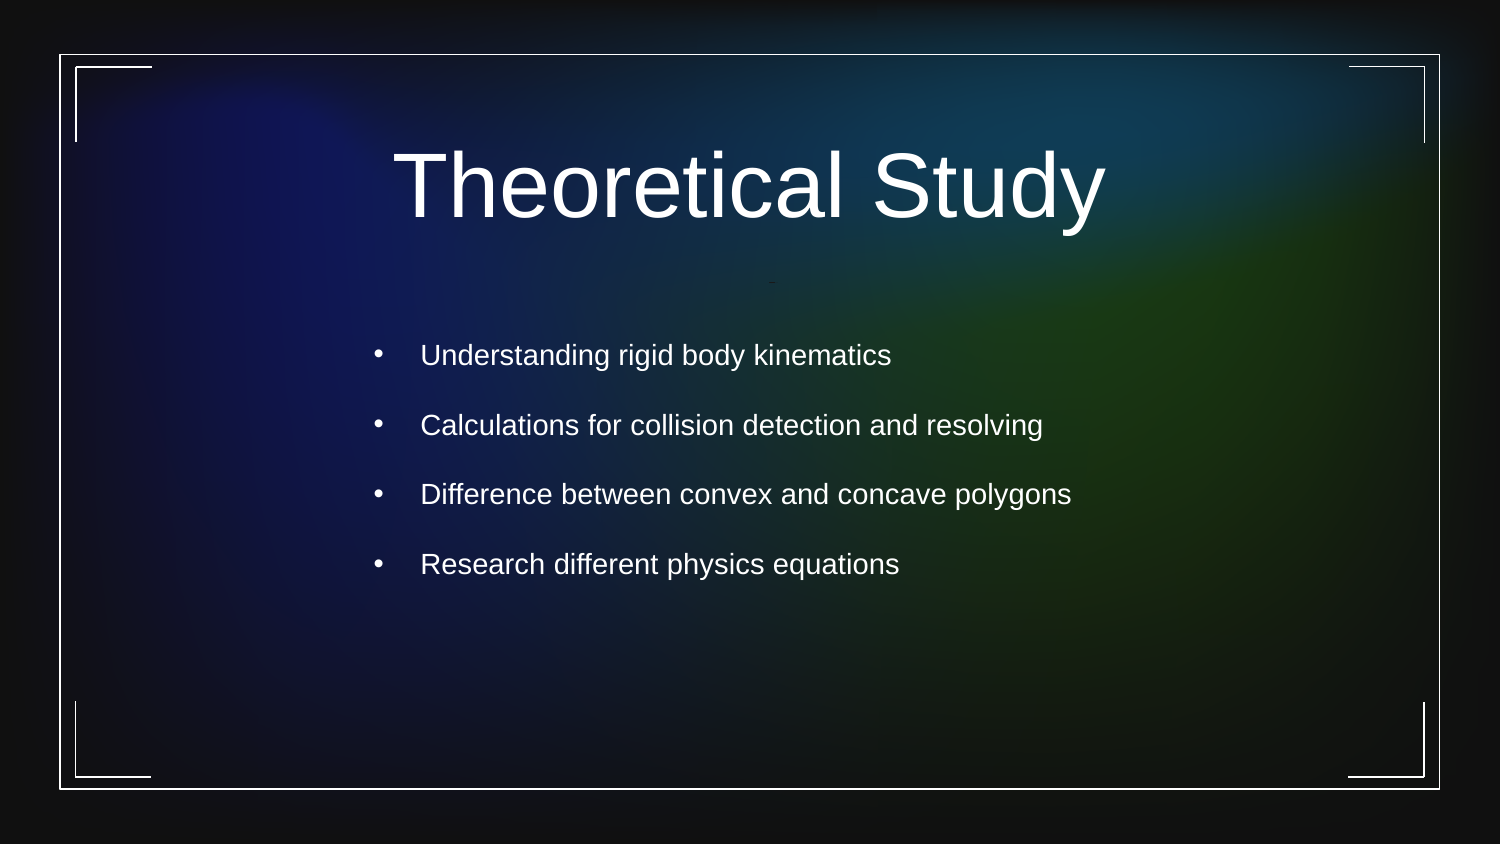

Theoretical Study
Understanding rigid body kinematics

Calculations for collision detection and resolving

Difference between convex and concave polygons

Research different physics equations